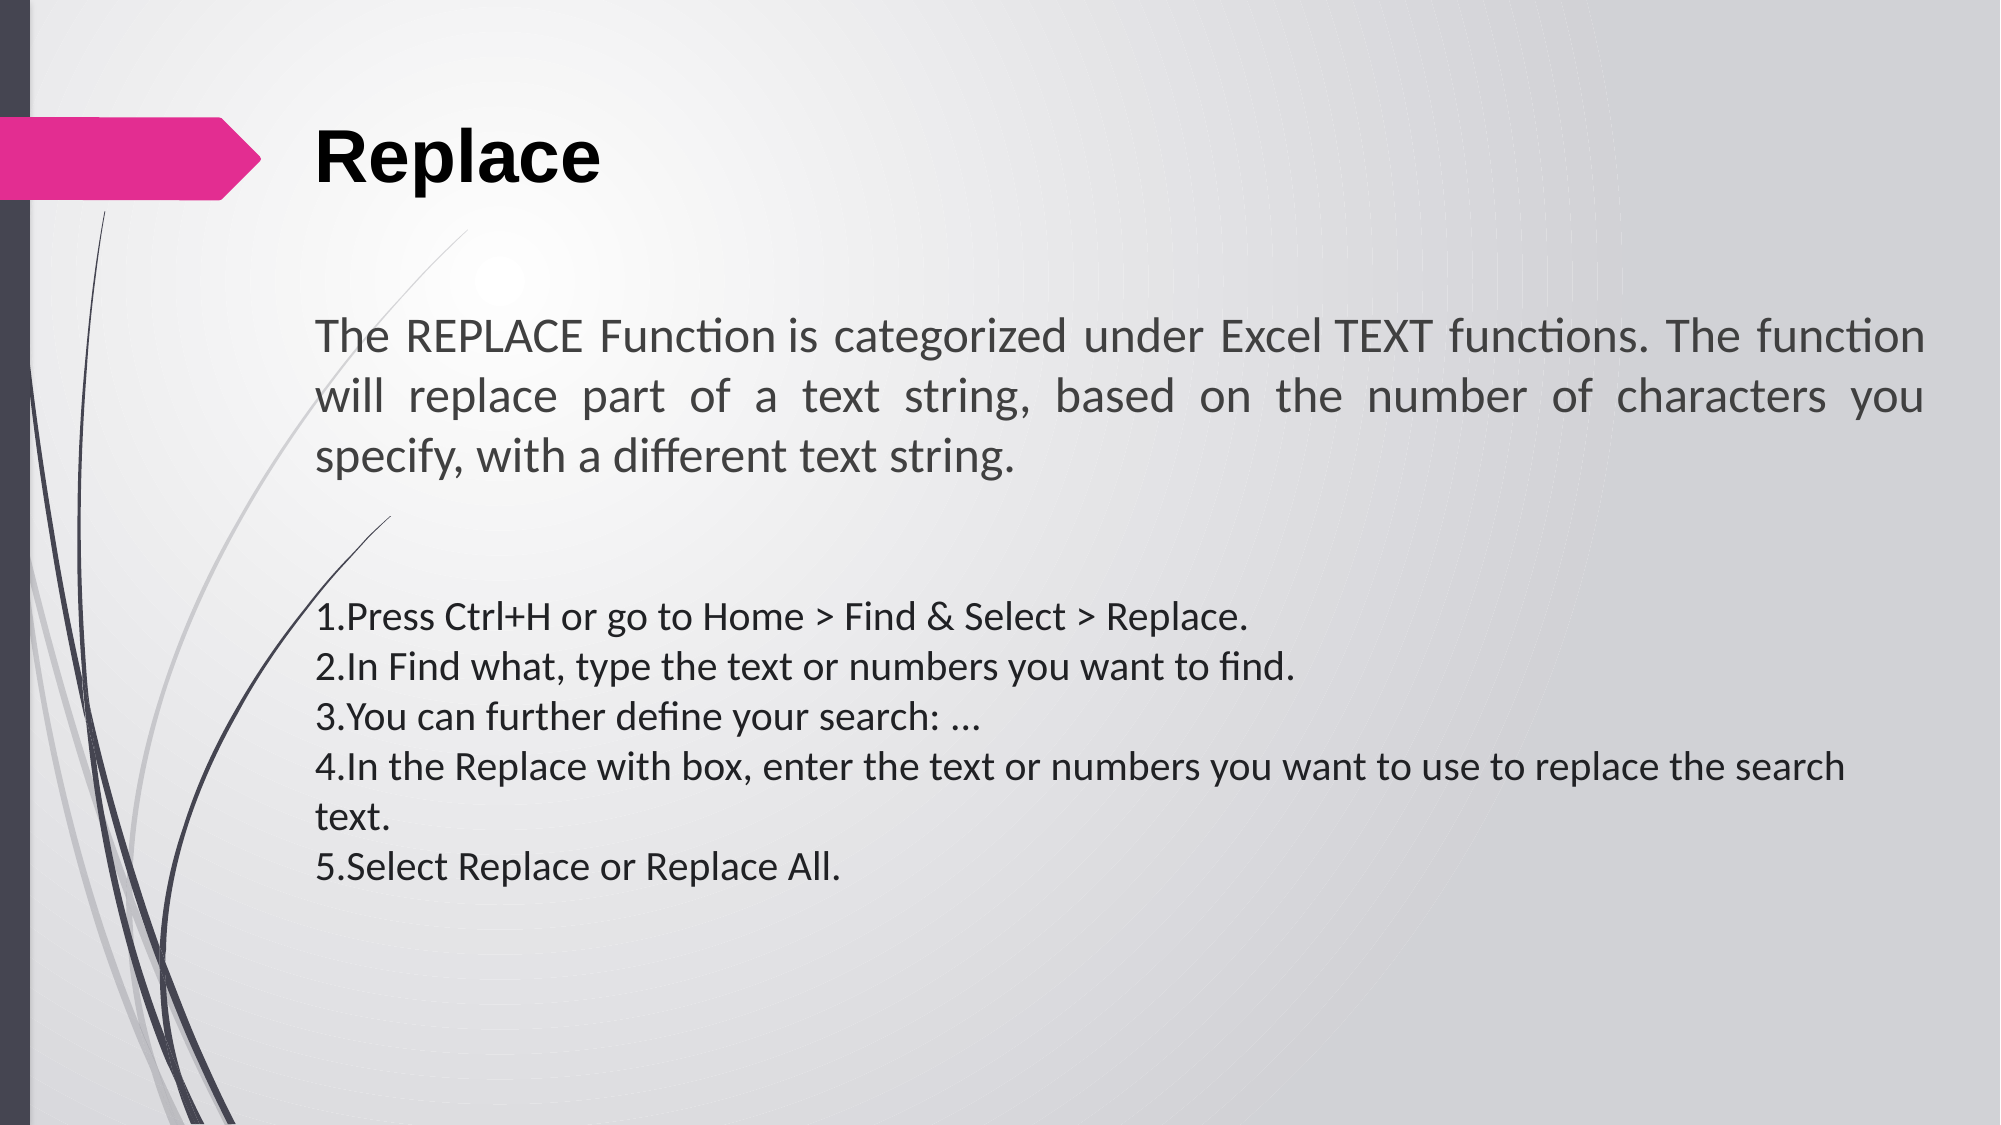

Replace
The REPLACE Function is categorized under Excel TEXT functions. The function will replace part of a text string, based on the number of characters you specify, with a different text string.
Press Ctrl+H or go to Home > Find & Select > Replace.
In Find what, type the text or numbers you want to find.
You can further define your search: ...
In the Replace with box, enter the text or numbers you want to use to replace the search text.
Select Replace or Replace All.